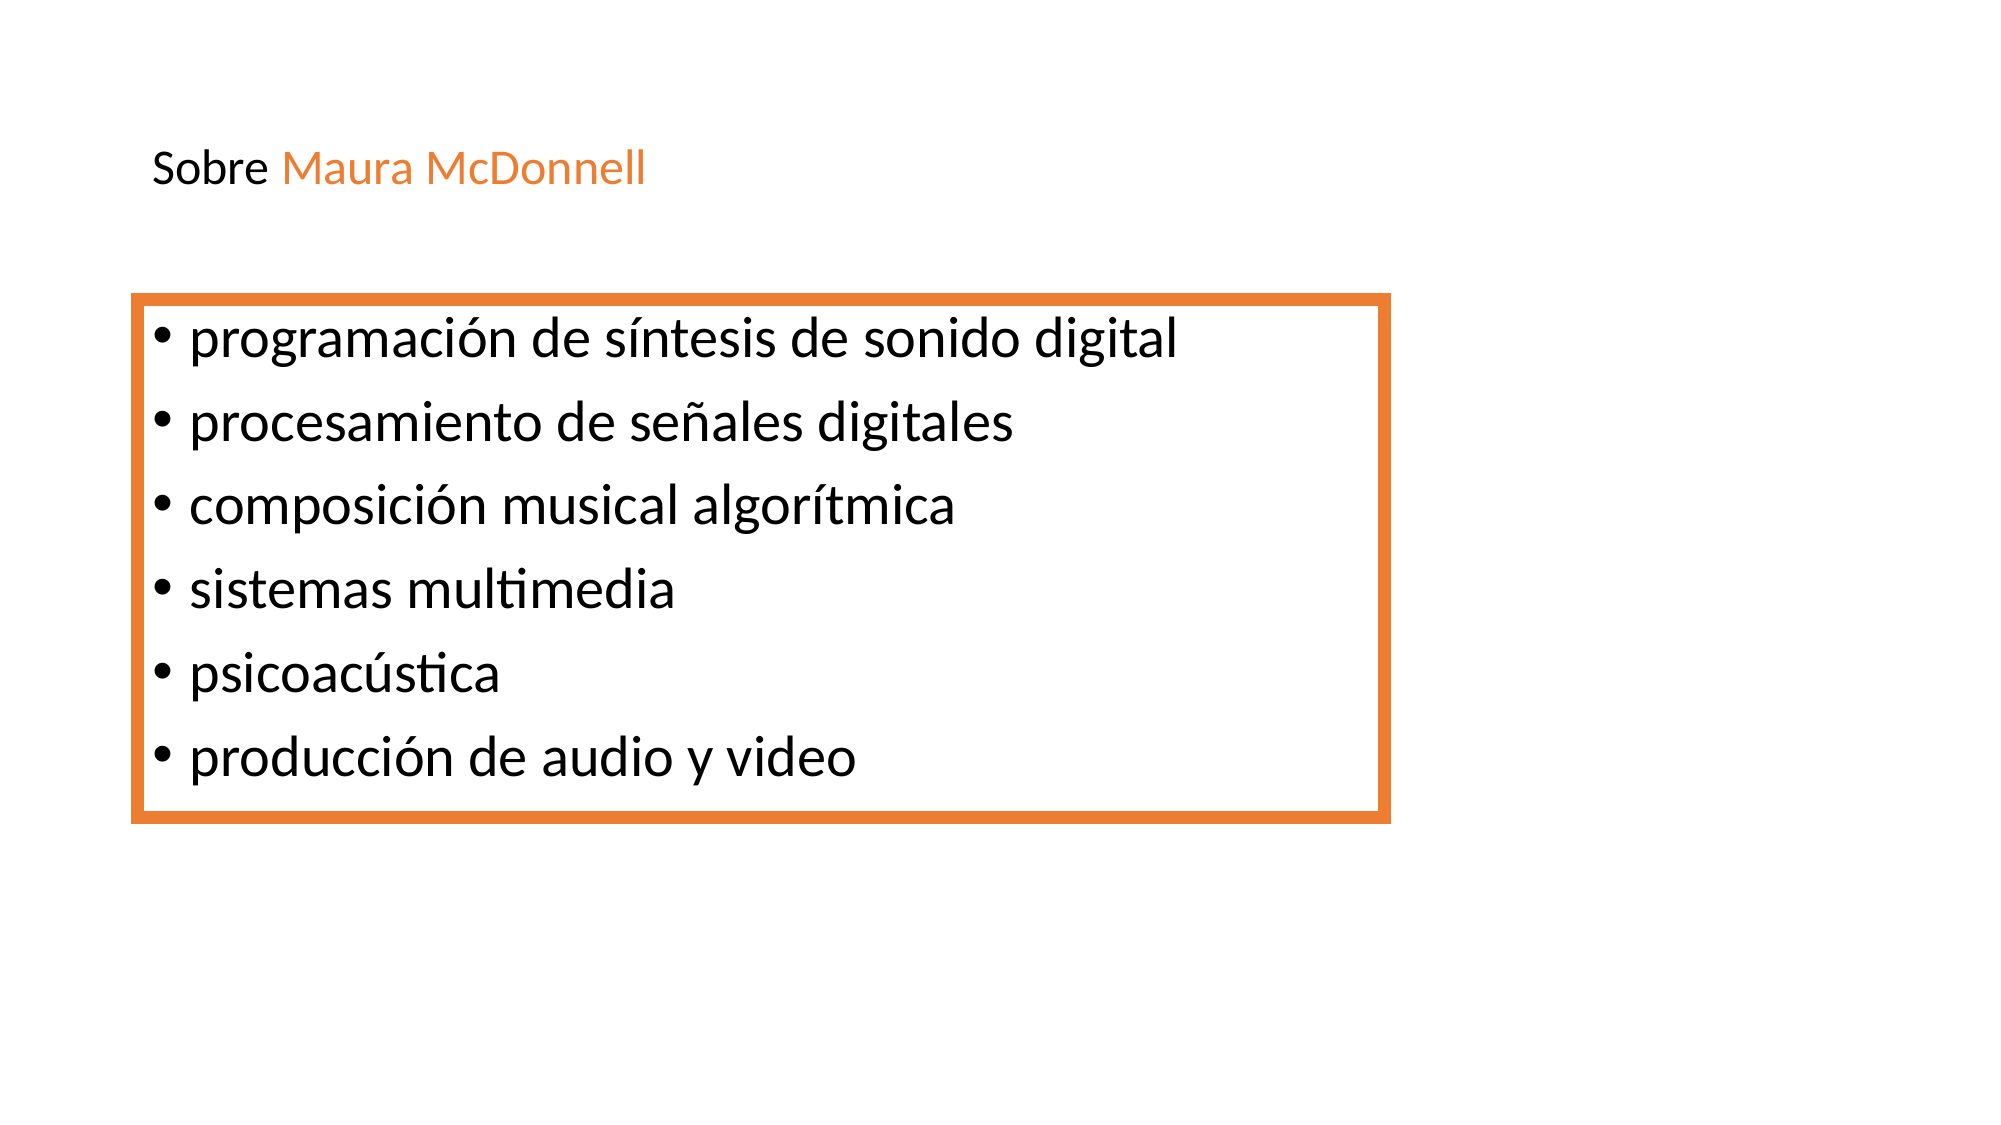

# Sobre Maura McDonnell
programación de síntesis de sonido digital
procesamiento de señales digitales
composición musical algorítmica
sistemas multimedia
psicoacústica
producción de audio y video